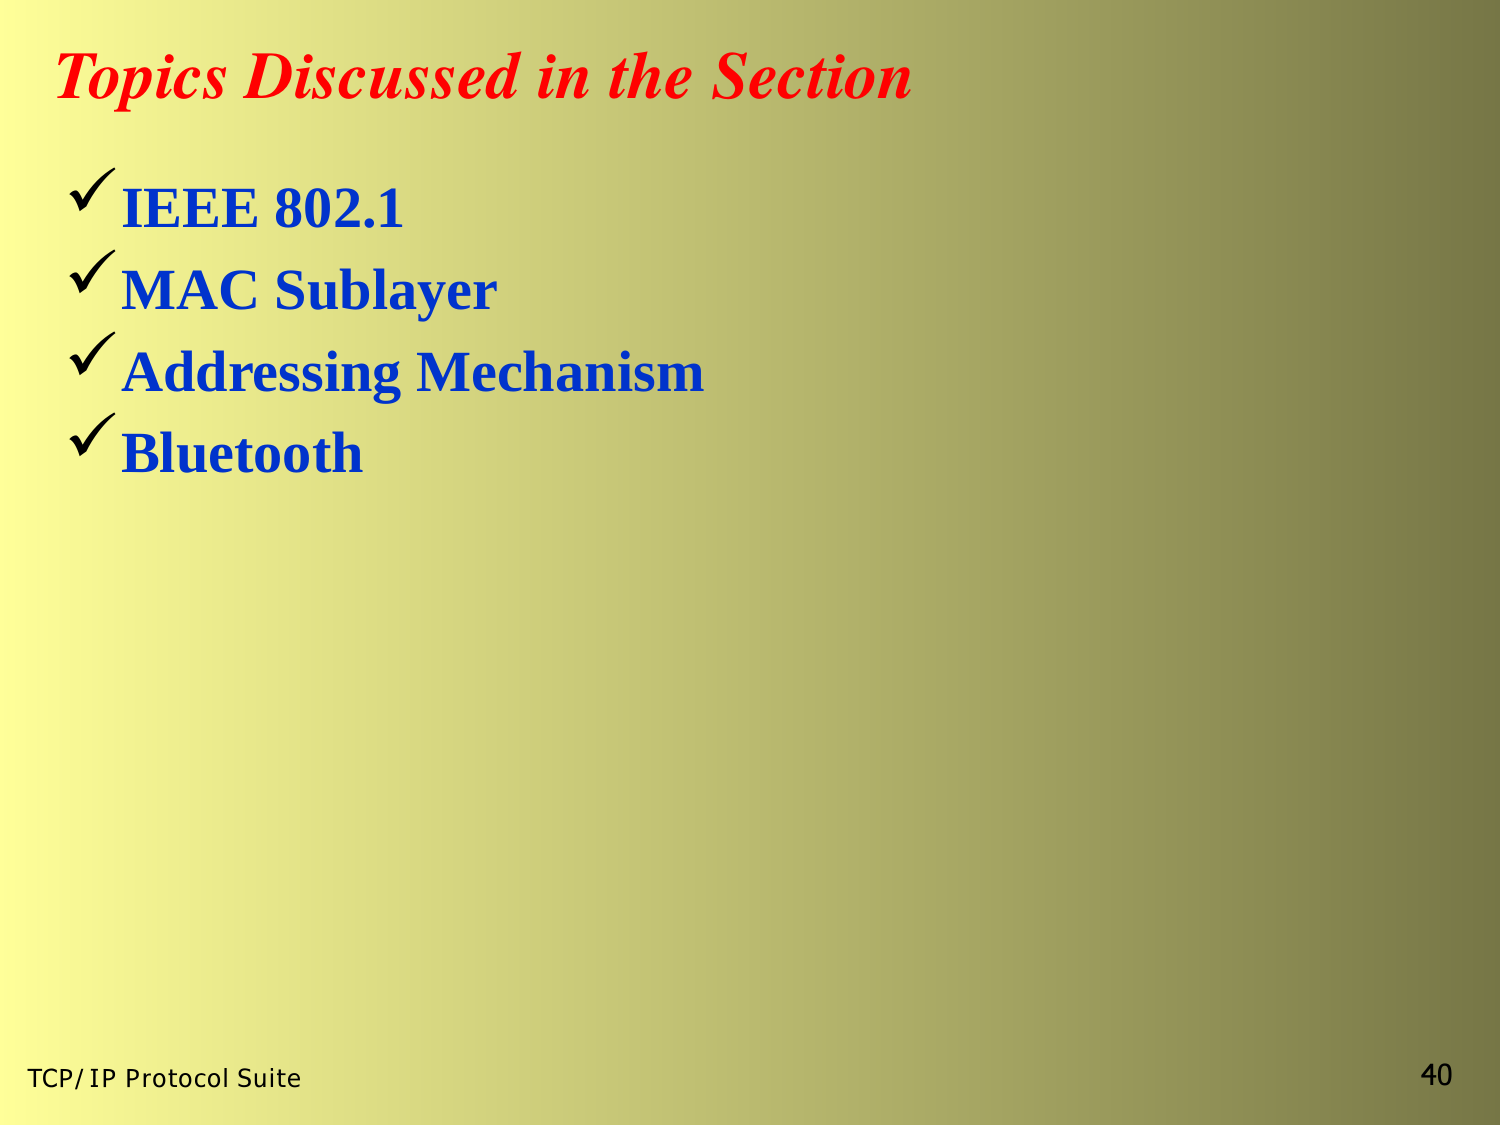

Topics Discussed in the Section
IEEE 802.1
MAC Sublayer
Addressing Mechanism
Bluetooth
40
TCP/IP Protocol Suite